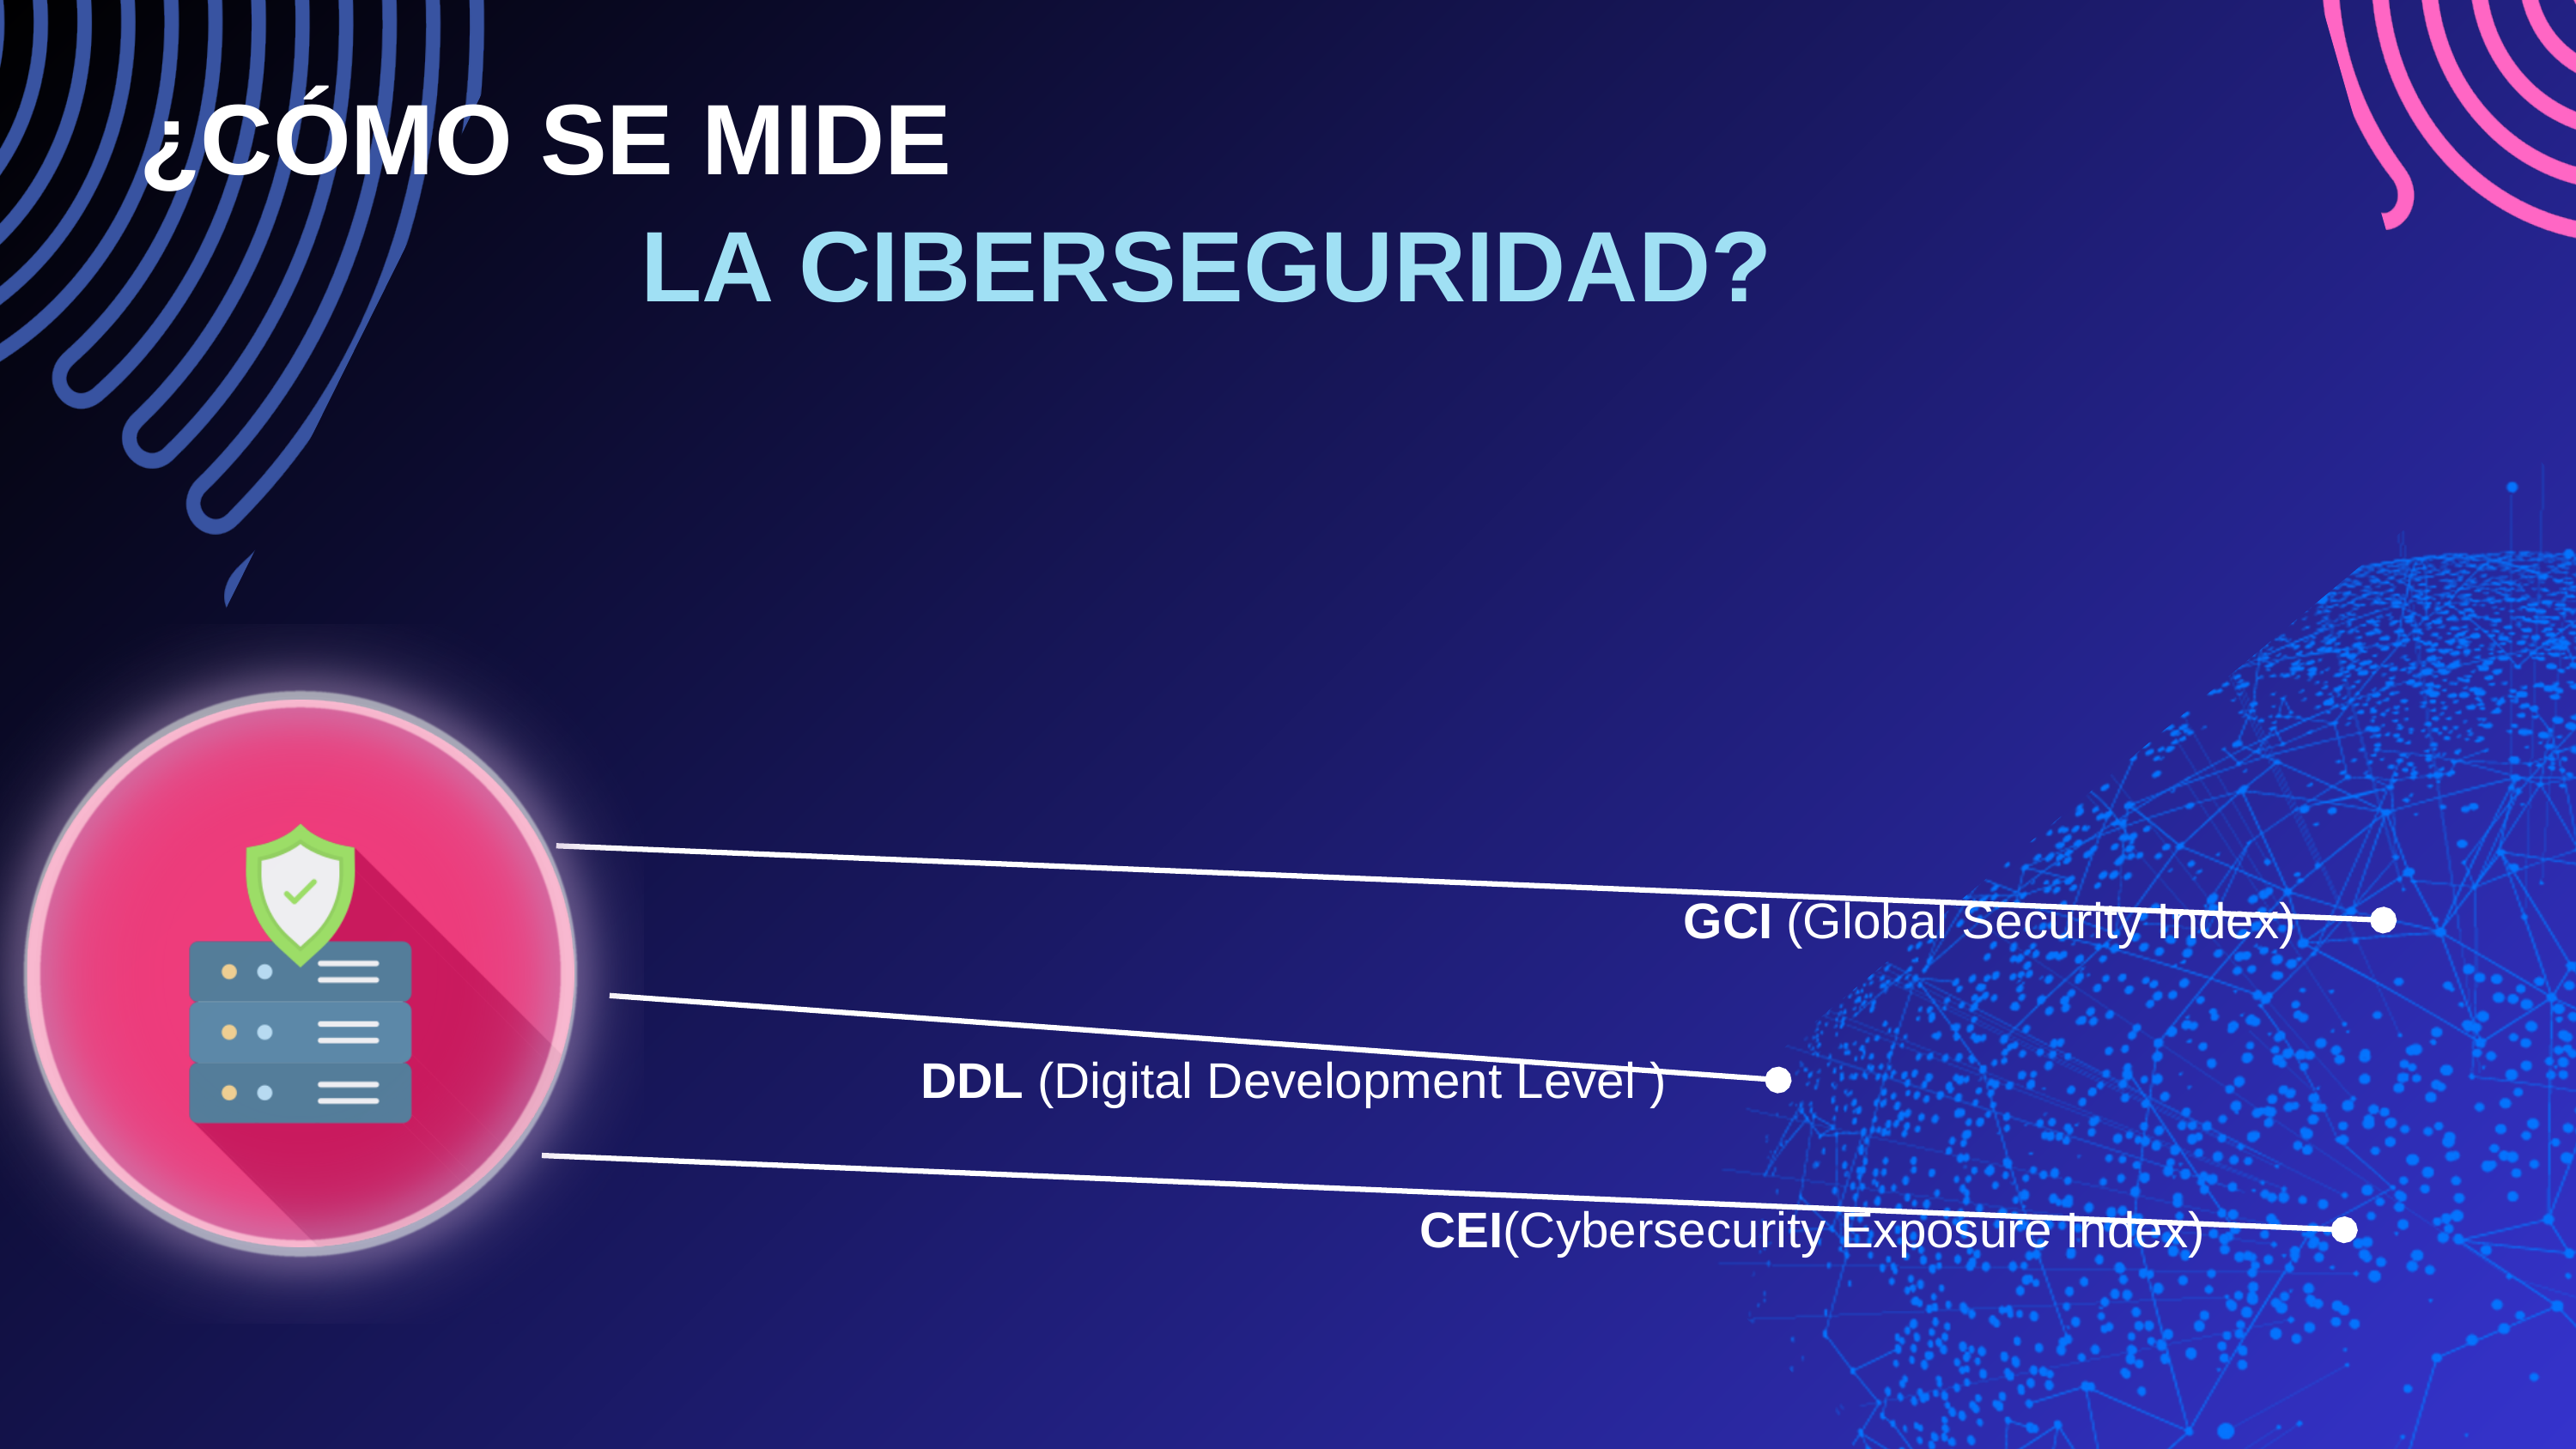

¿CÓMO SE MIDE
LA CIBERSEGURIDAD?

GCI (Global Security Index)

DDL (Digital Development Level )

CEI(Cybersecurity Exposure Index)